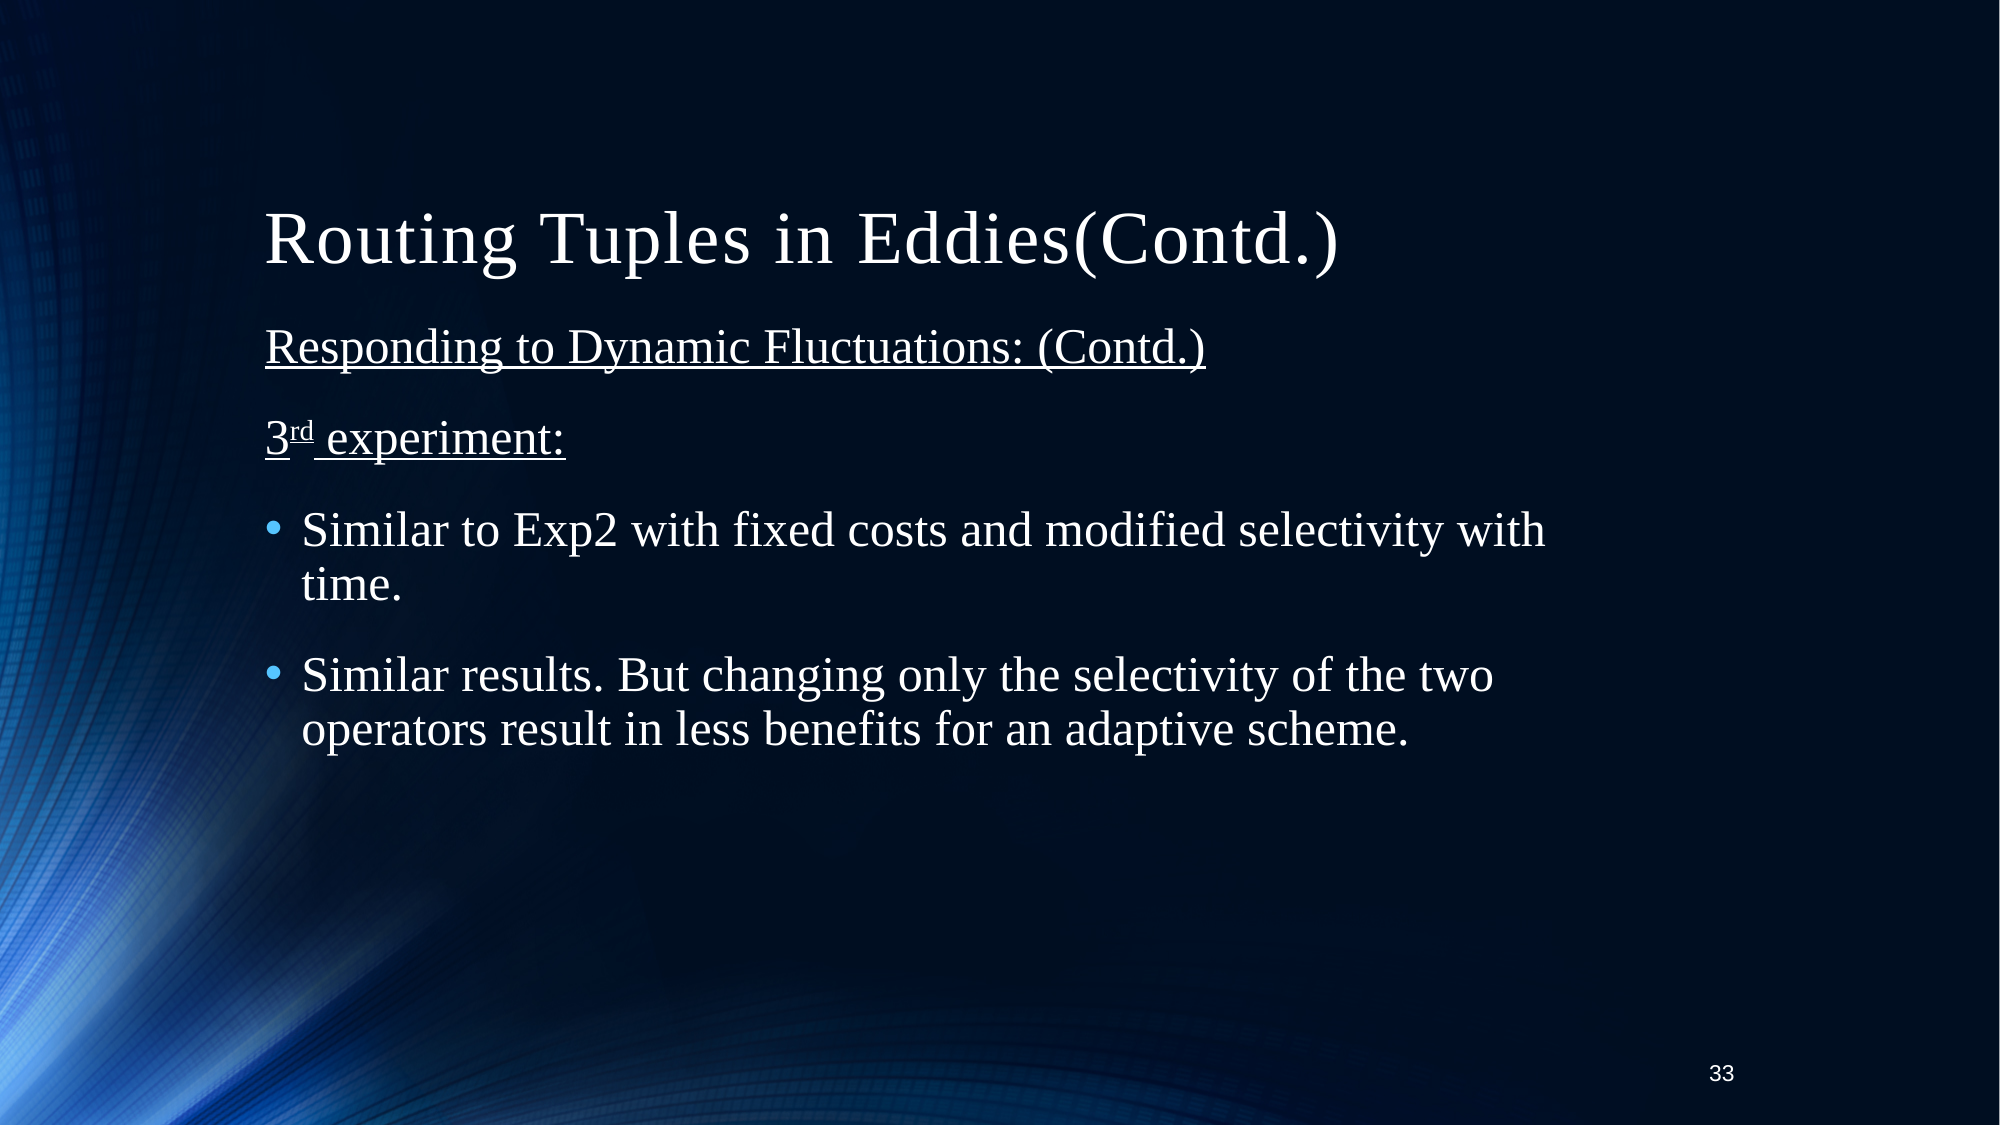

# Routing Tuples in Eddies(Contd.)
Responding to Dynamic Fluctuations: (Contd.)
3rd experiment:
Similar to Exp2 with fixed costs and modified selectivity with time.
Similar results. But changing only the selectivity of the two operators result in less benefits for an adaptive scheme.

33